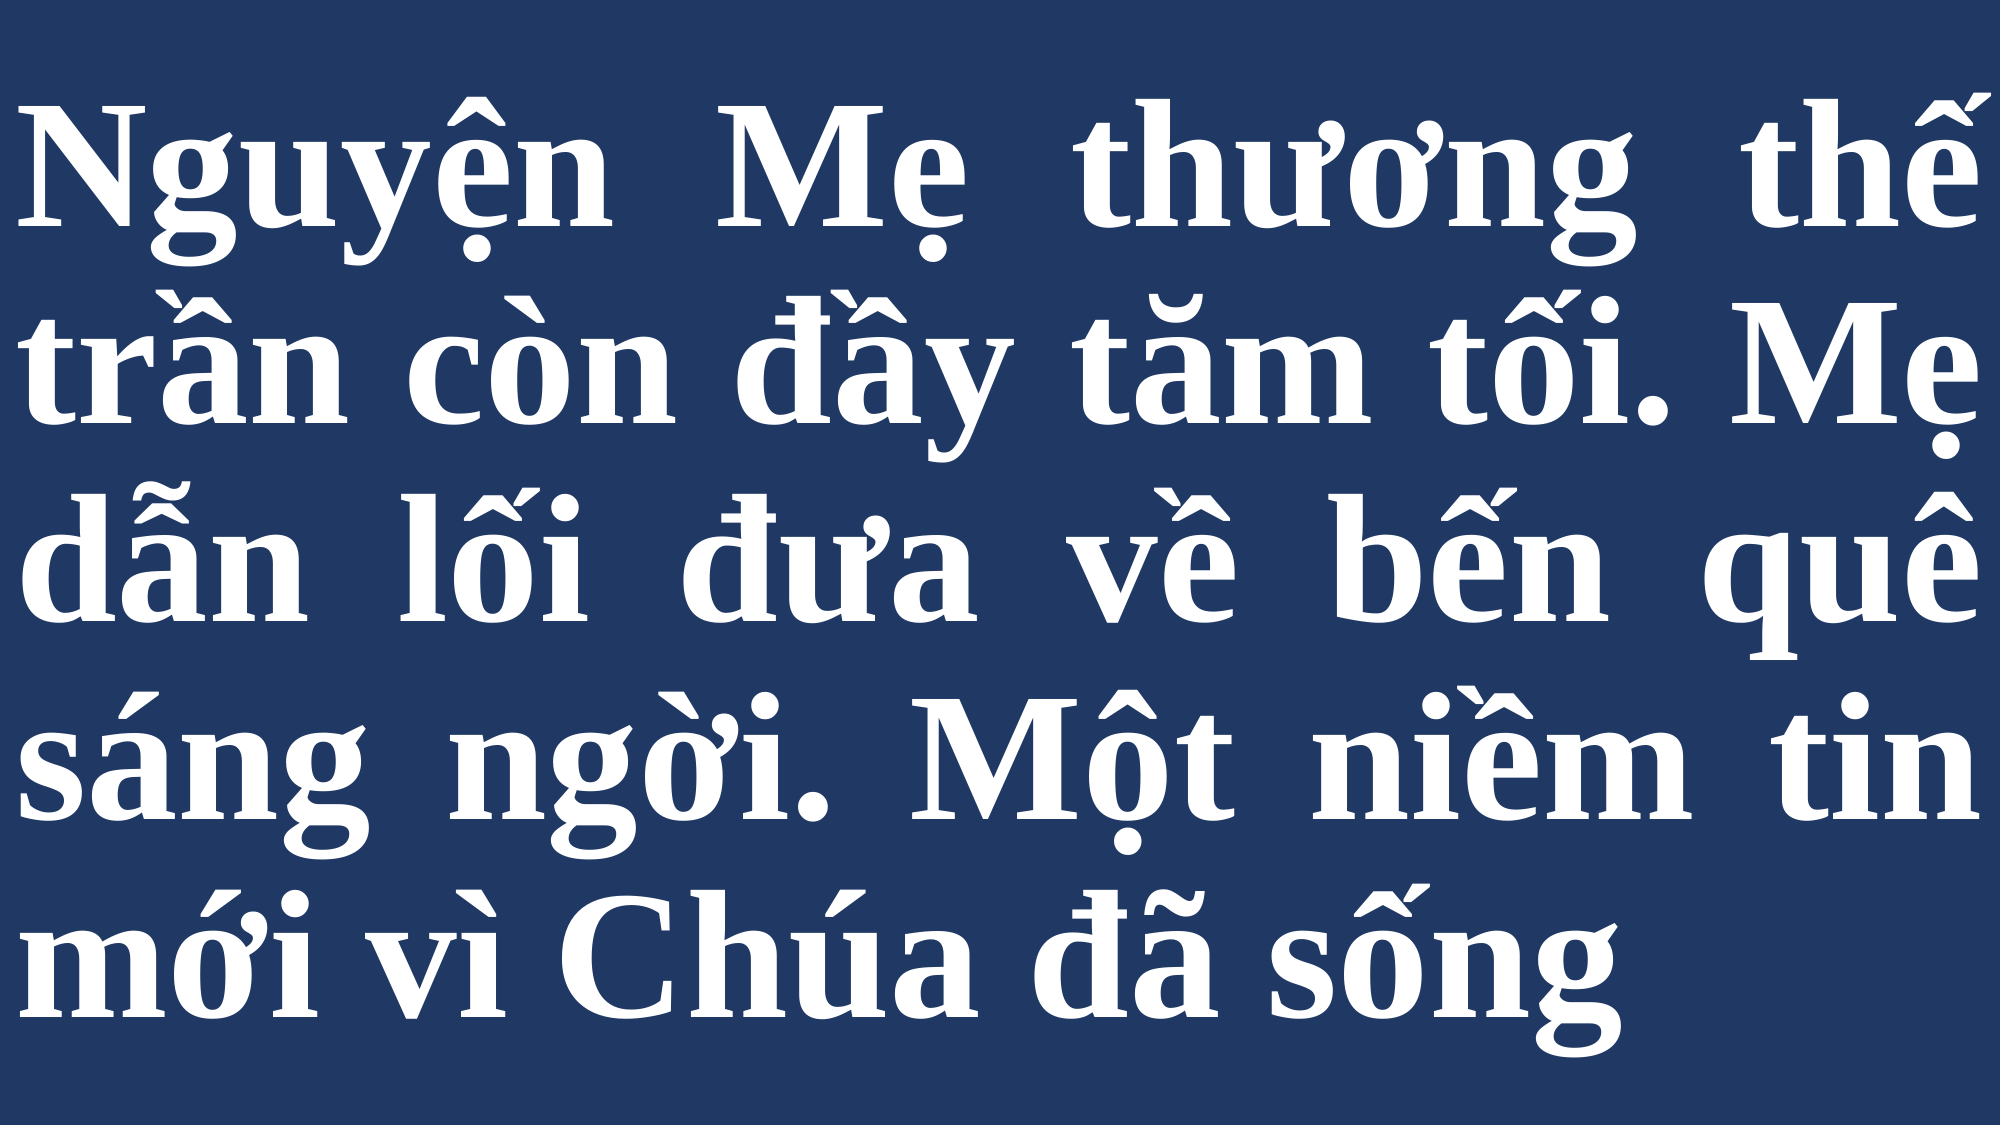

# Nguyện Mẹ thương thế trần còn đầy tăm tối. Mẹ dẫn lối đưa về bến quê sáng ngời. Một niềm tin mới vì Chúa đã sống